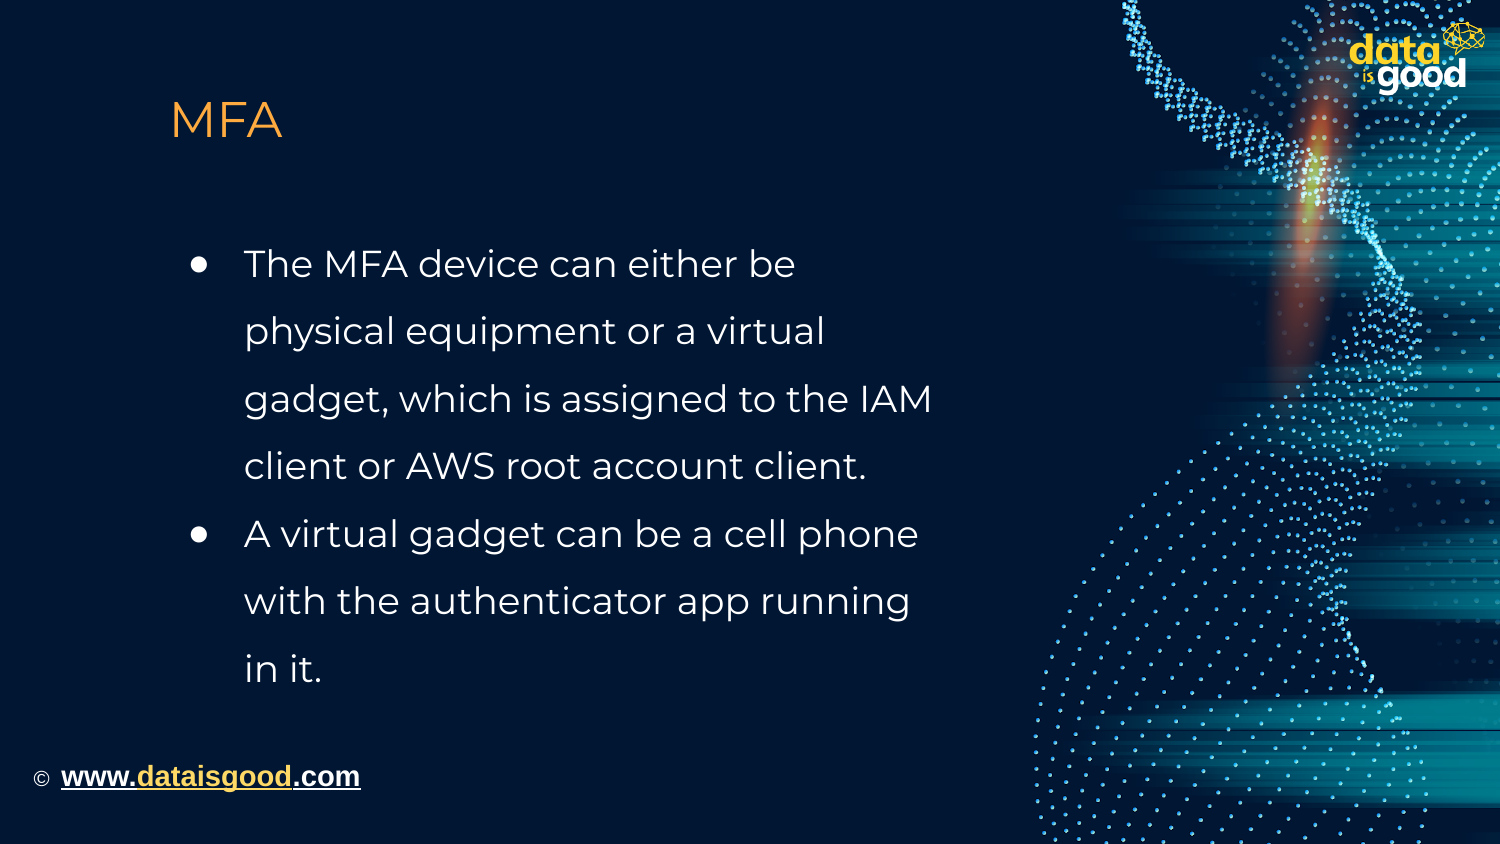

# MFA
The MFA device can either be physical equipment or a virtual gadget, which is assigned to the IAM client or AWS root account client.
A virtual gadget can be a cell phone with the authenticator app running in it.